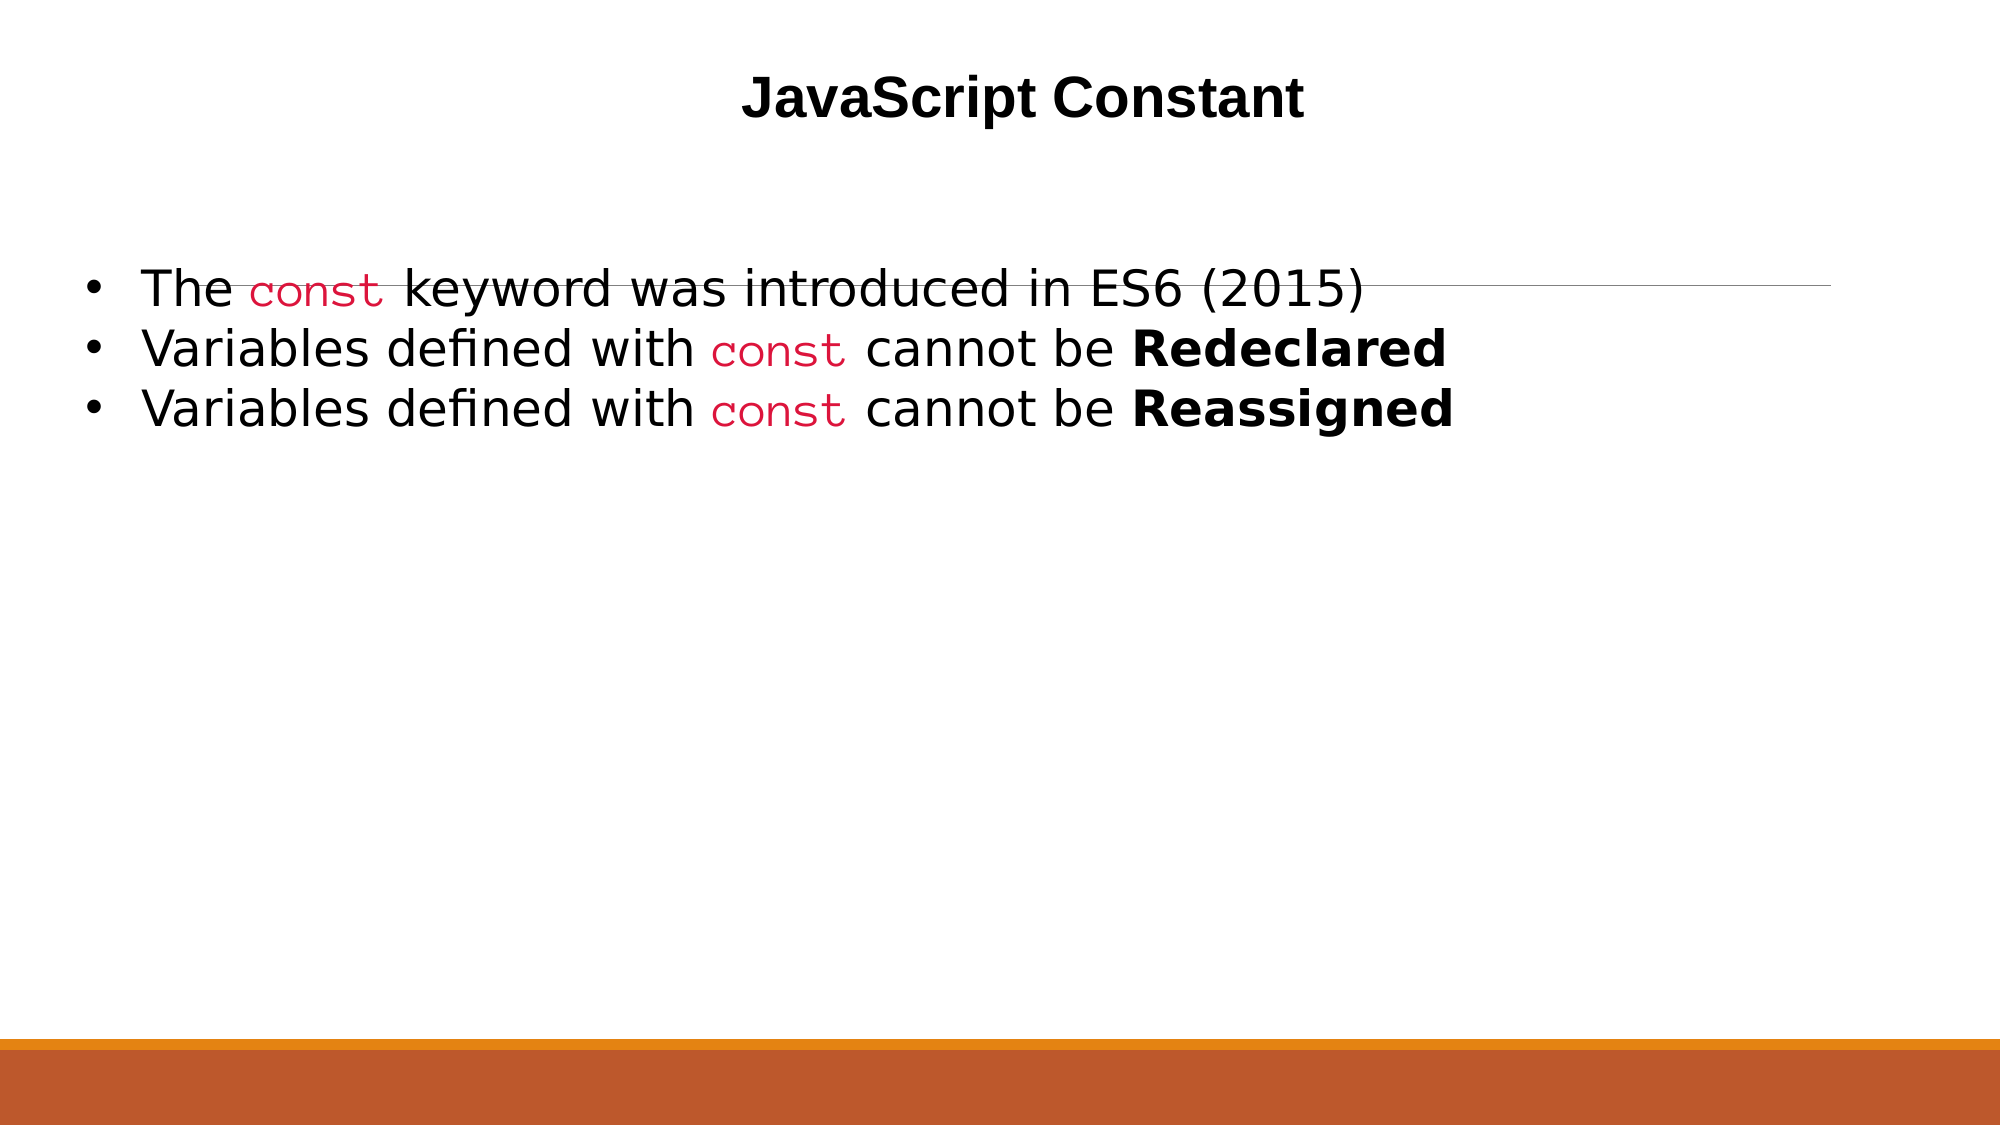

JavaScript Constant
The const keyword was introduced in ES6 (2015)
Variables defined with const cannot be Redeclared
Variables defined with const cannot be Reassigned